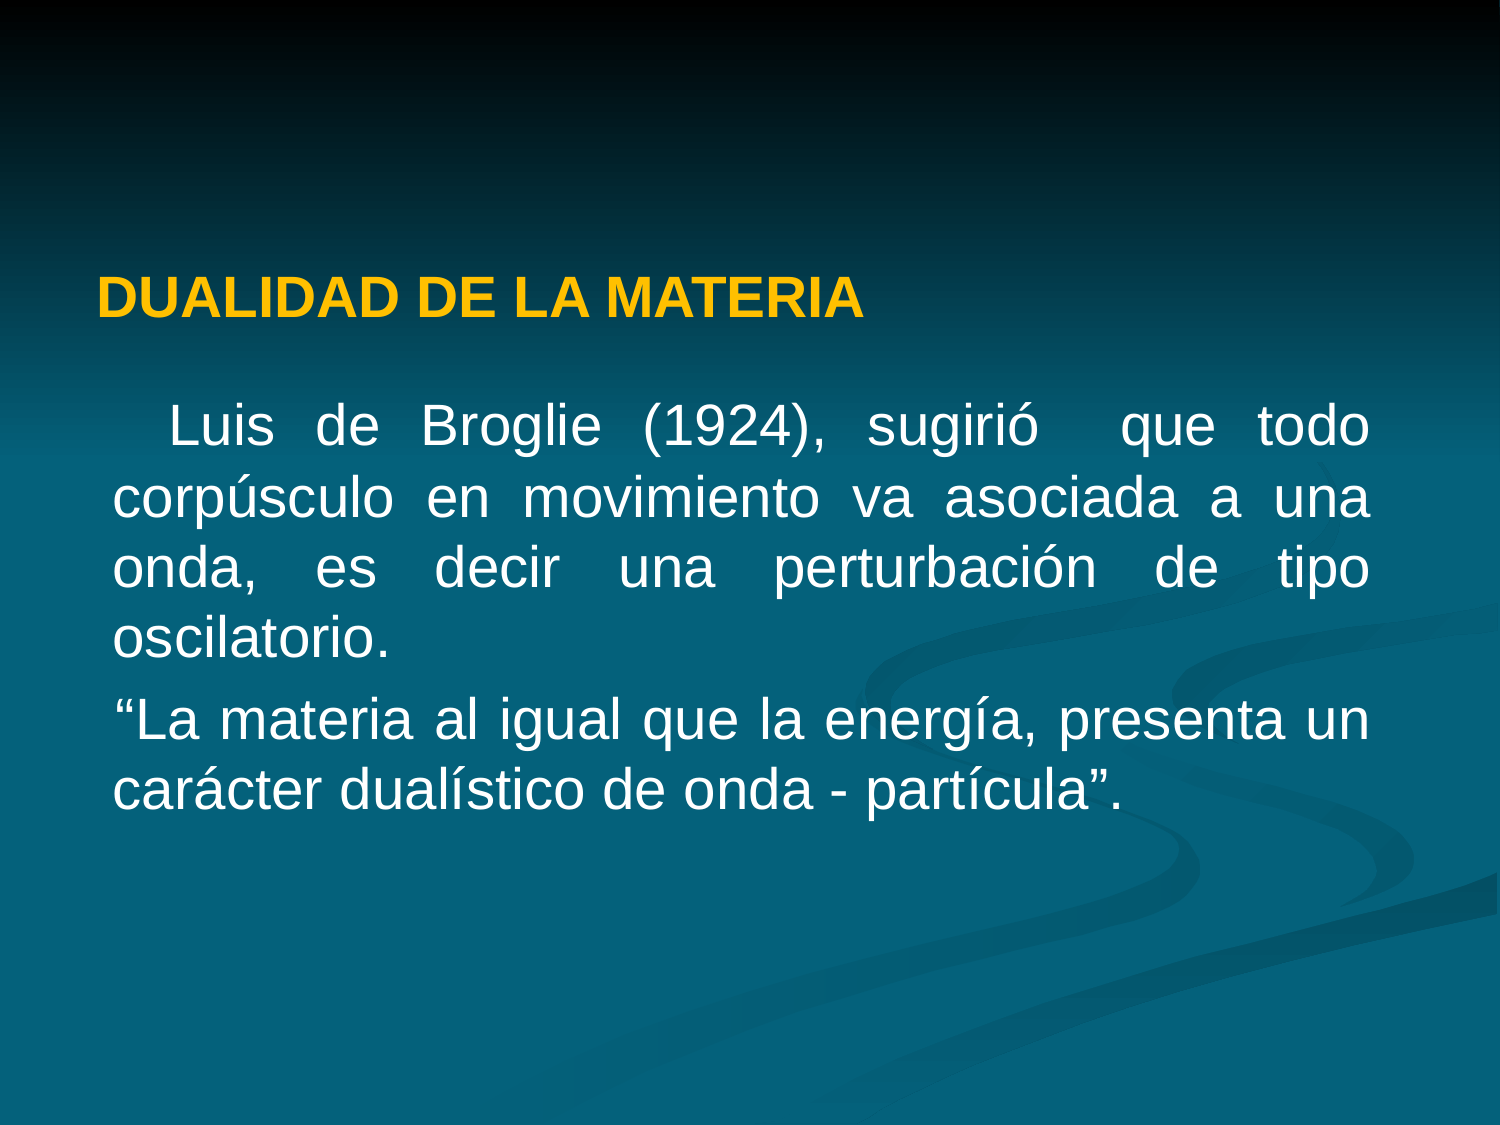

DUALIDAD DE LA MATERIA

   Luis de Broglie (1924), sugirió  que todo corpúsculo en movimiento va asociada a una onda, es decir una perturbación de tipo oscilatorio.
   “La materia al igual que la energía, presenta un carácter dualístico de onda - partícula”.